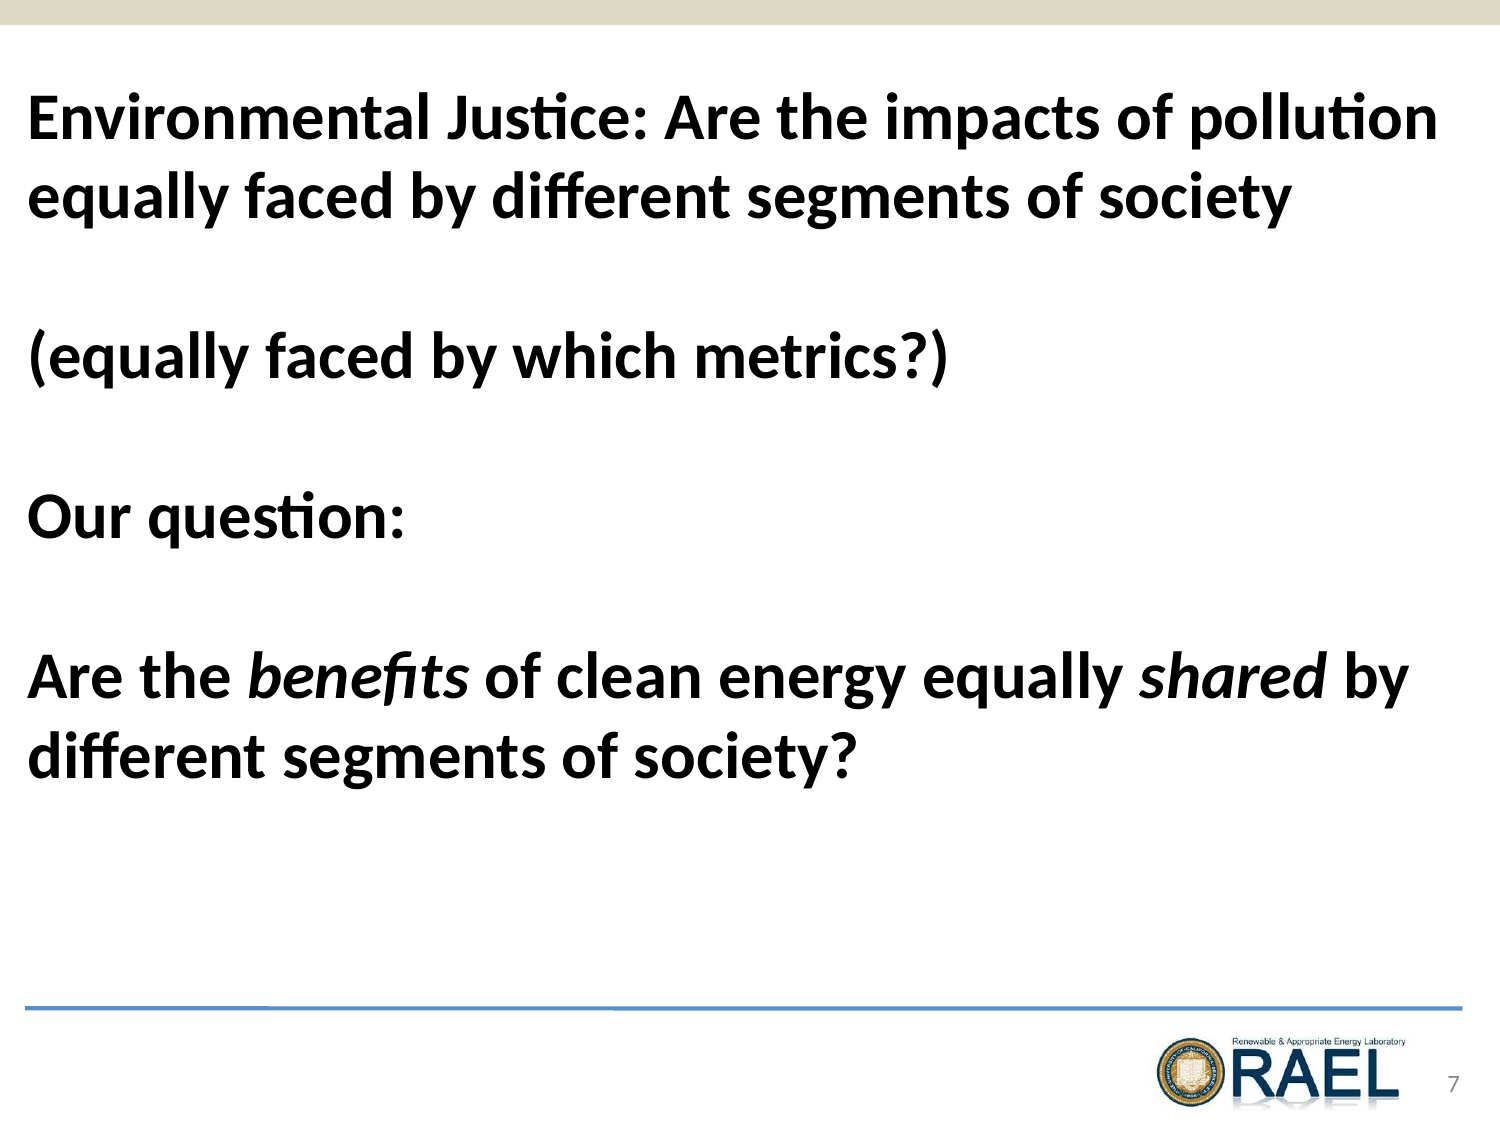

Environmental Justice: Are the impacts of pollution equally faced by different segments of society

(equally faced by which metrics?)

Our question:

Are the benefits of clean energy equally shared by different segments of society?

Silicio
7